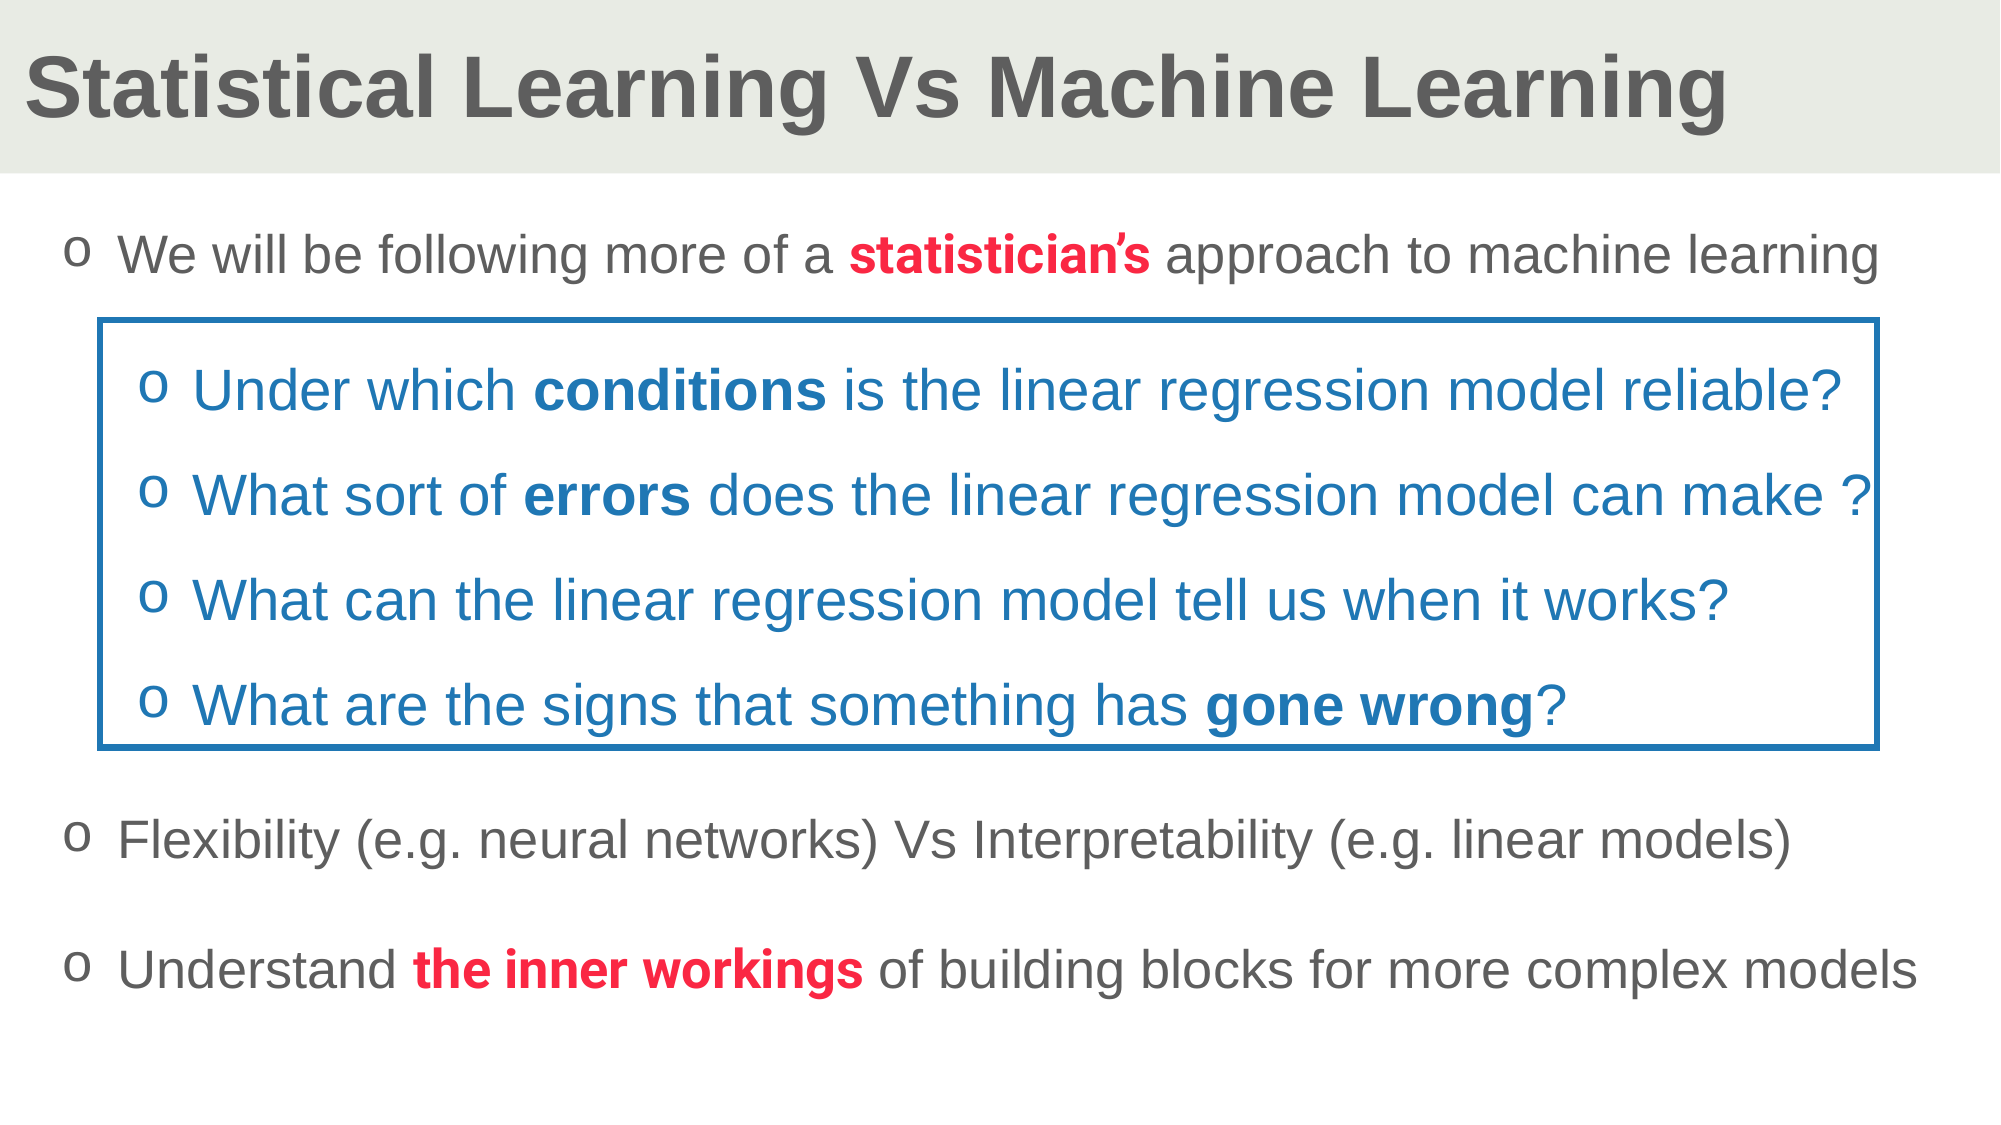

Statistical Learning Vs Machine Learning
We will be following more of a statistician’s approach to machine learning

Flexibility (e.g. neural networks) Vs Interpretability (e.g. linear models)
Understand the inner workings of building blocks for more complex models
Under which conditions is the linear regression model reliable?
What sort of errors does the linear regression model can make ?
What can the linear regression model tell us when it works?
What are the signs that something has gone wrong?